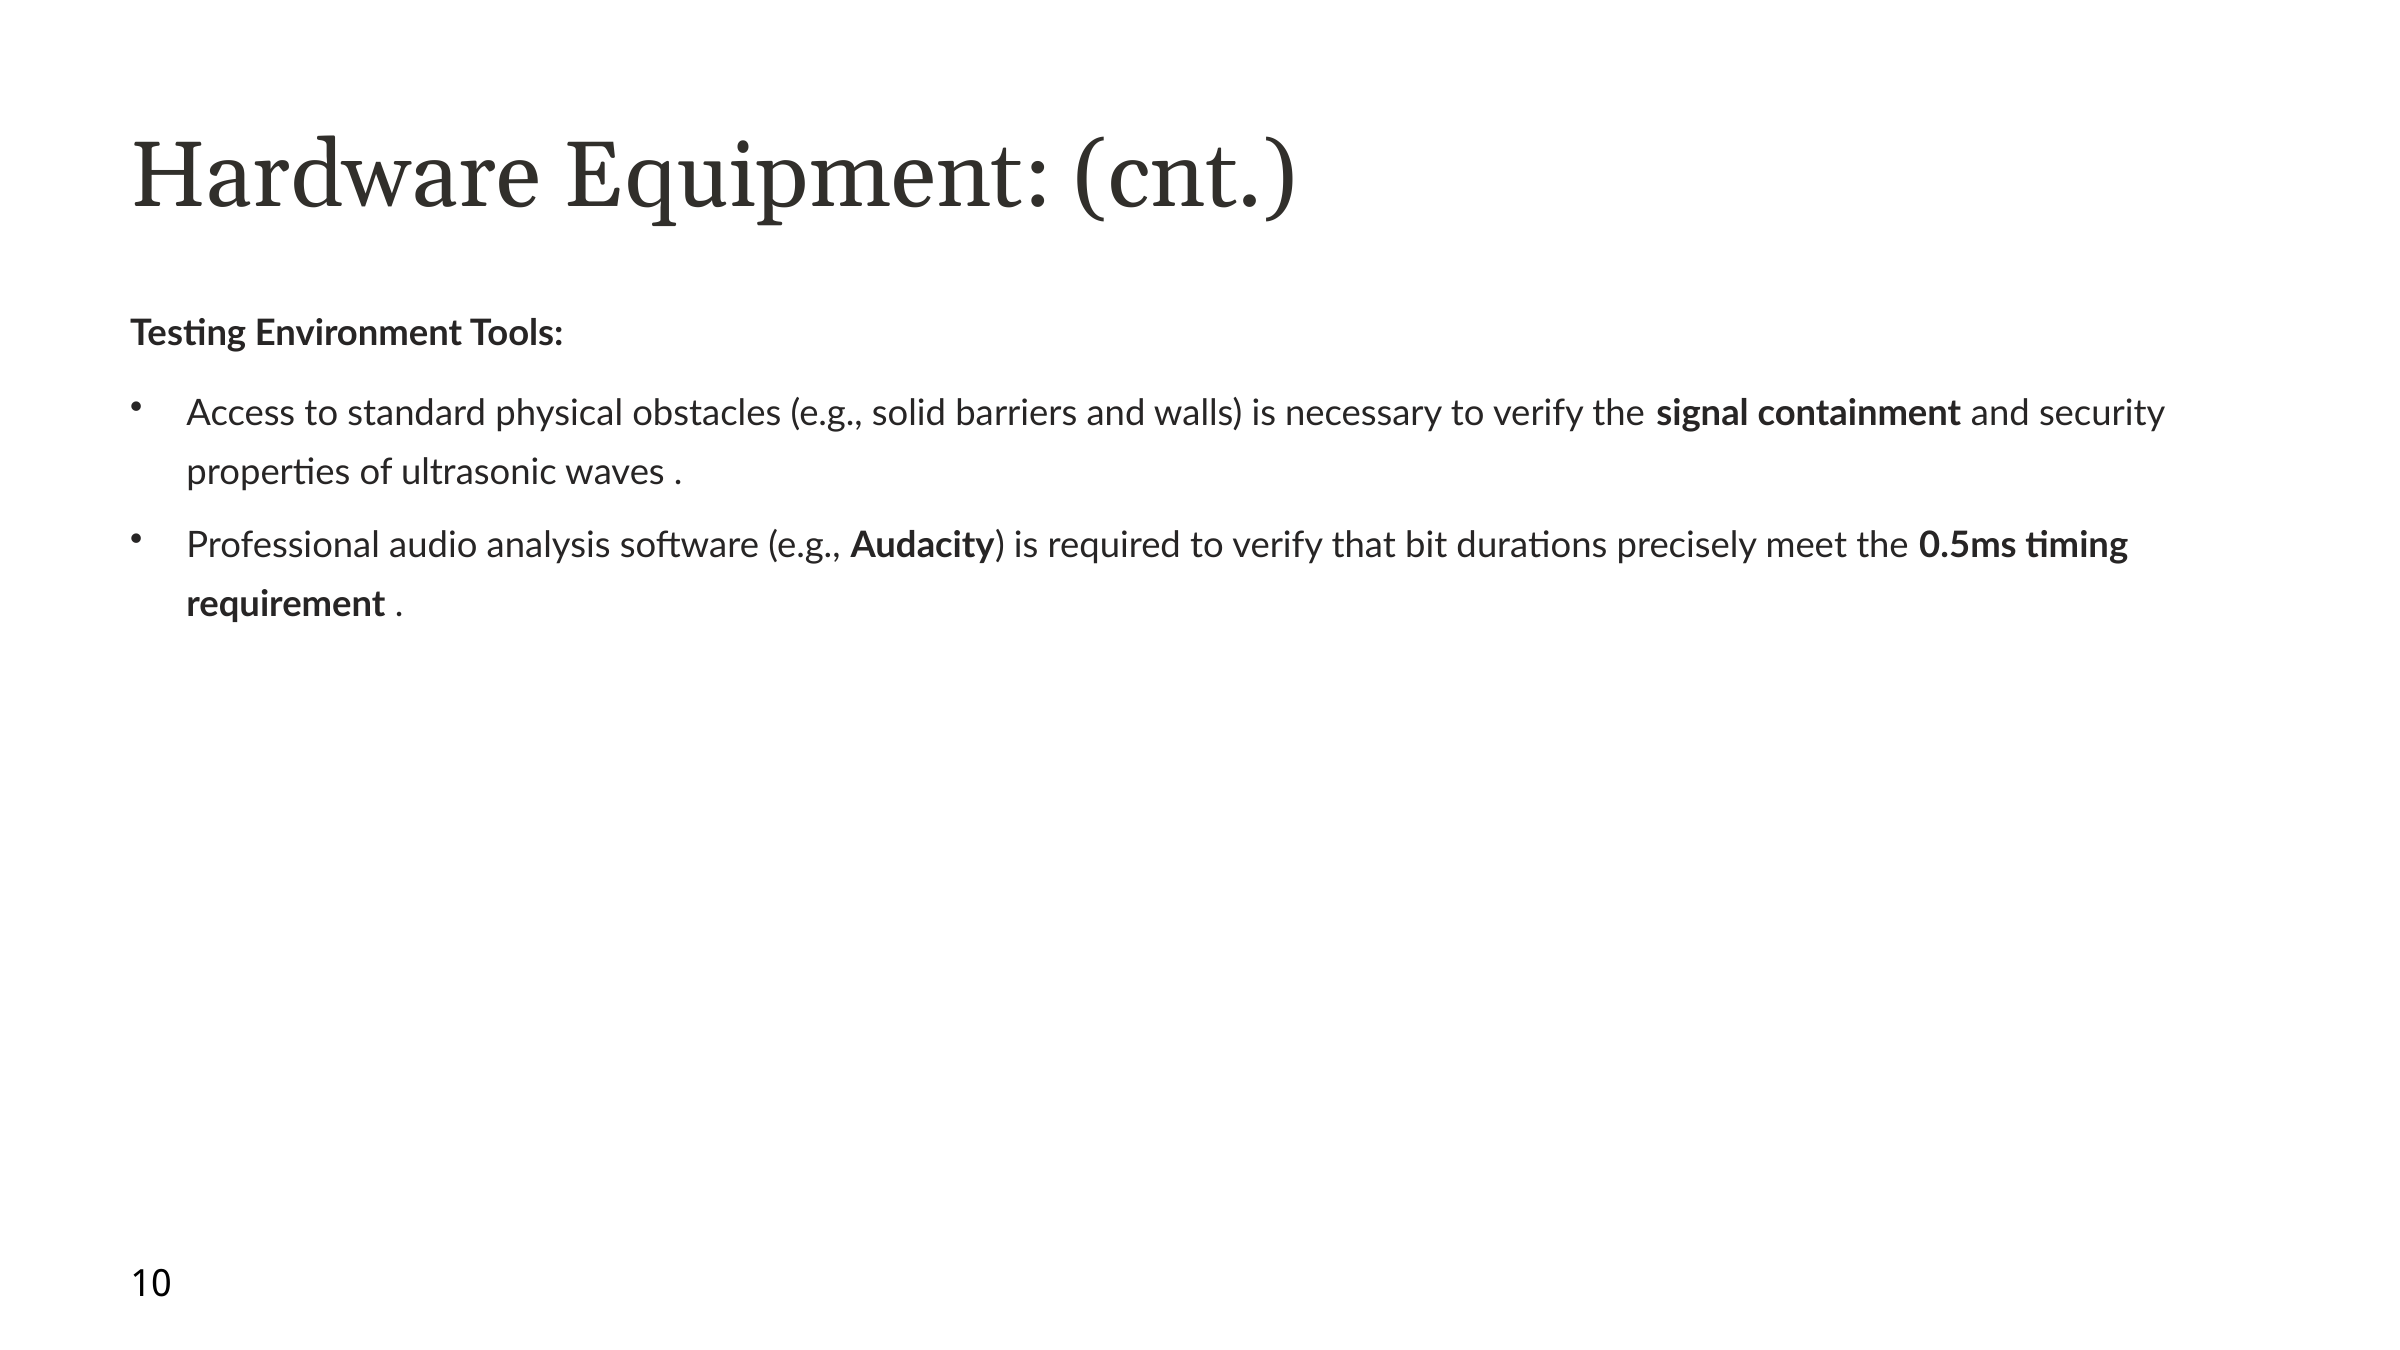

Hardware Equipment: (cnt.)
Testing Environment Tools:
Access to standard physical obstacles (e.g., solid barriers and walls) is necessary to verify the signal containment and security properties of ultrasonic waves .
Professional audio analysis software (e.g., Audacity) is required to verify that bit durations precisely meet the 0.5ms timing requirement .